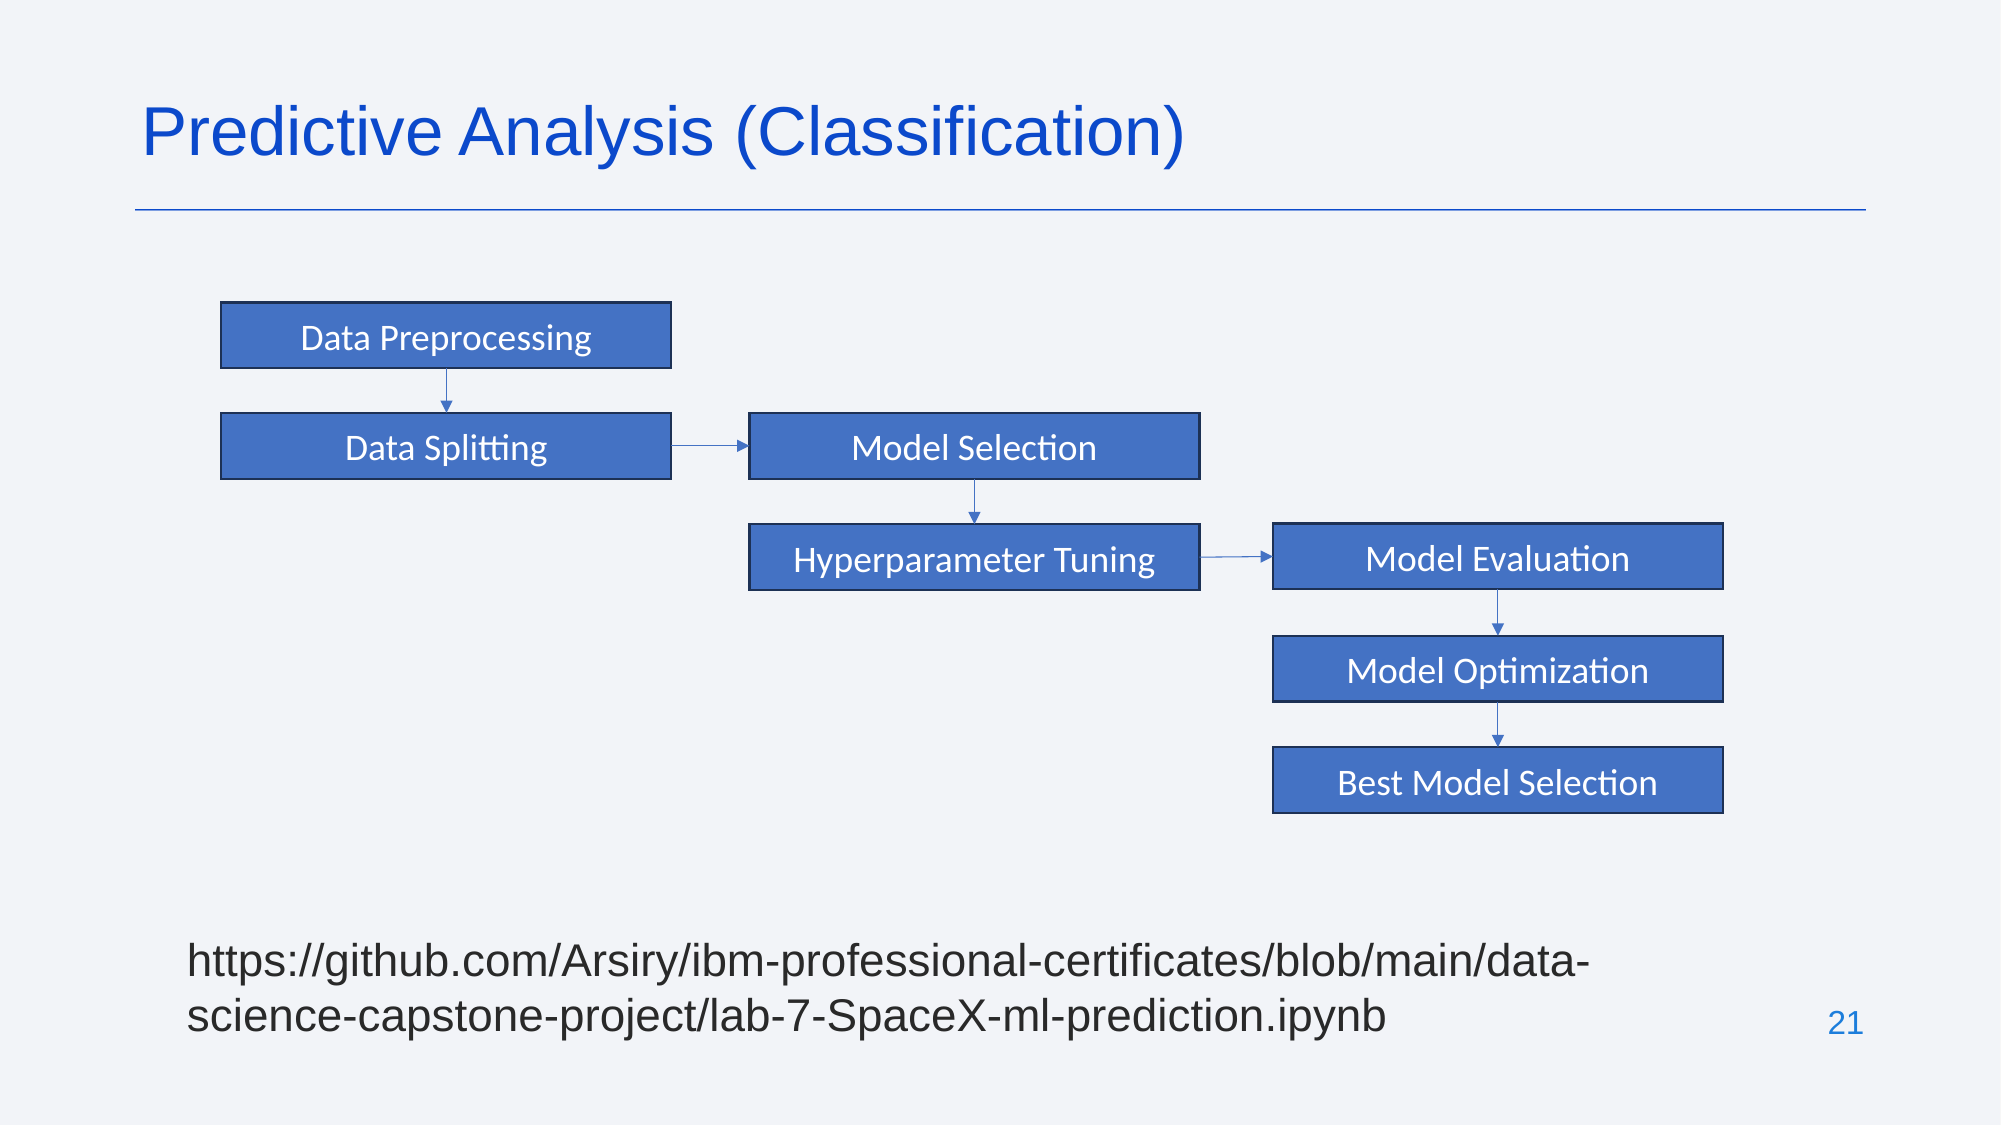

Predictive Analysis (Classification)
Data Preprocessing
Data Splitting
Model Selection
Model Evaluation
Hyperparameter Tuning
Model Optimization
Best Model Selection
https://github.com/Arsiry/ibm-professional-certificates/blob/main/data-science-capstone-project/lab-7-SpaceX-ml-prediction.ipynb
21